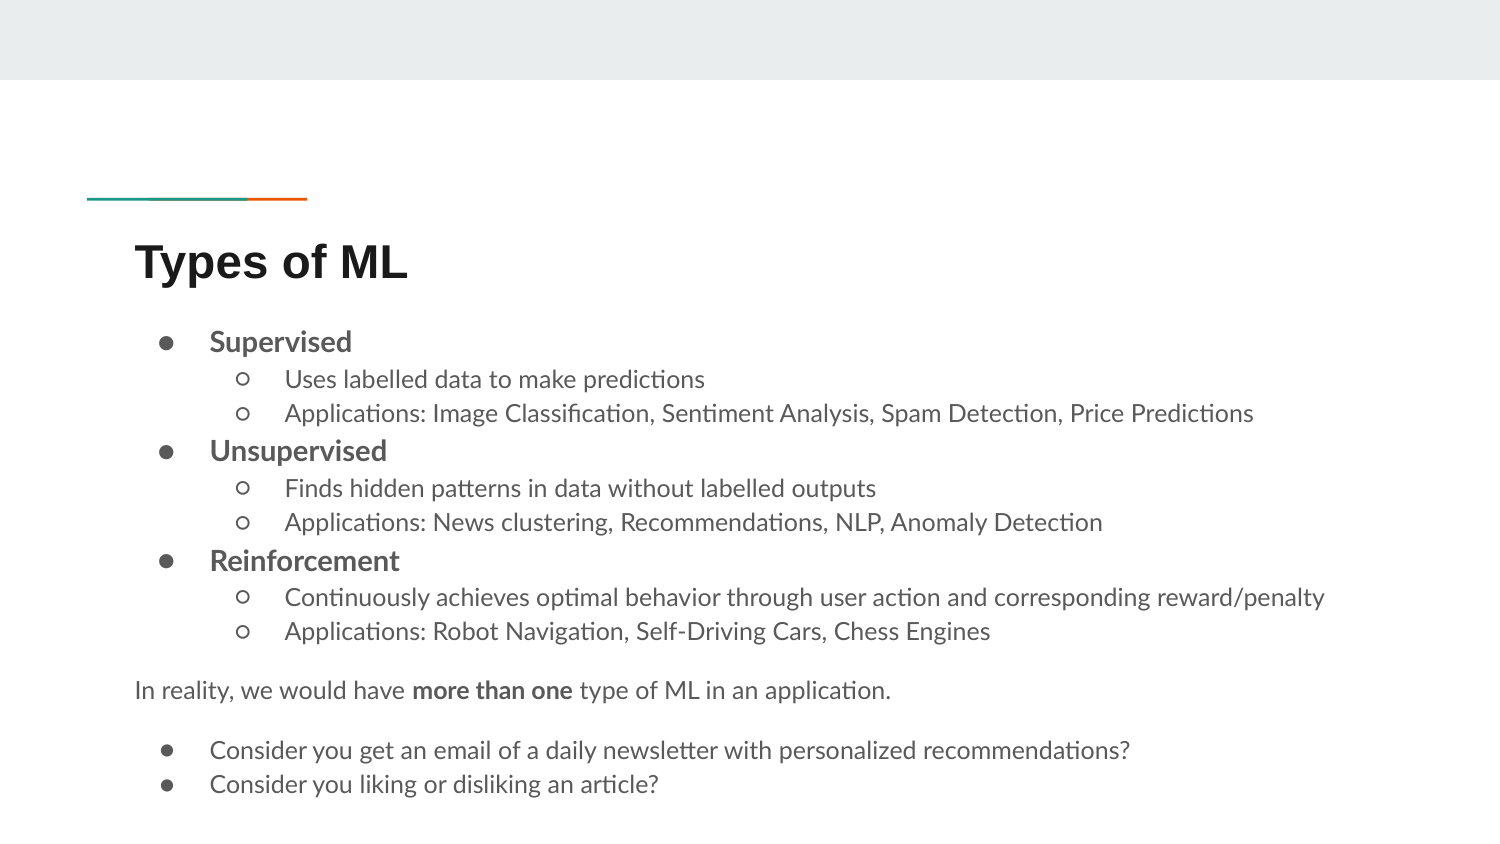

# Types of ML
Supervised
Uses labelled data to make predictions
Applications: Image Classification, Sentiment Analysis, Spam Detection, Price Predictions
Unsupervised
Finds hidden patterns in data without labelled outputs
Applications: News clustering, Recommendations, NLP, Anomaly Detection
Reinforcement
Continuously achieves optimal behavior through user action and corresponding reward/penalty
Applications: Robot Navigation, Self-Driving Cars, Chess Engines
In reality, we would have more than one type of ML in an application.
Consider you get an email of a daily newsletter with personalized recommendations?
Consider you liking or disliking an article?